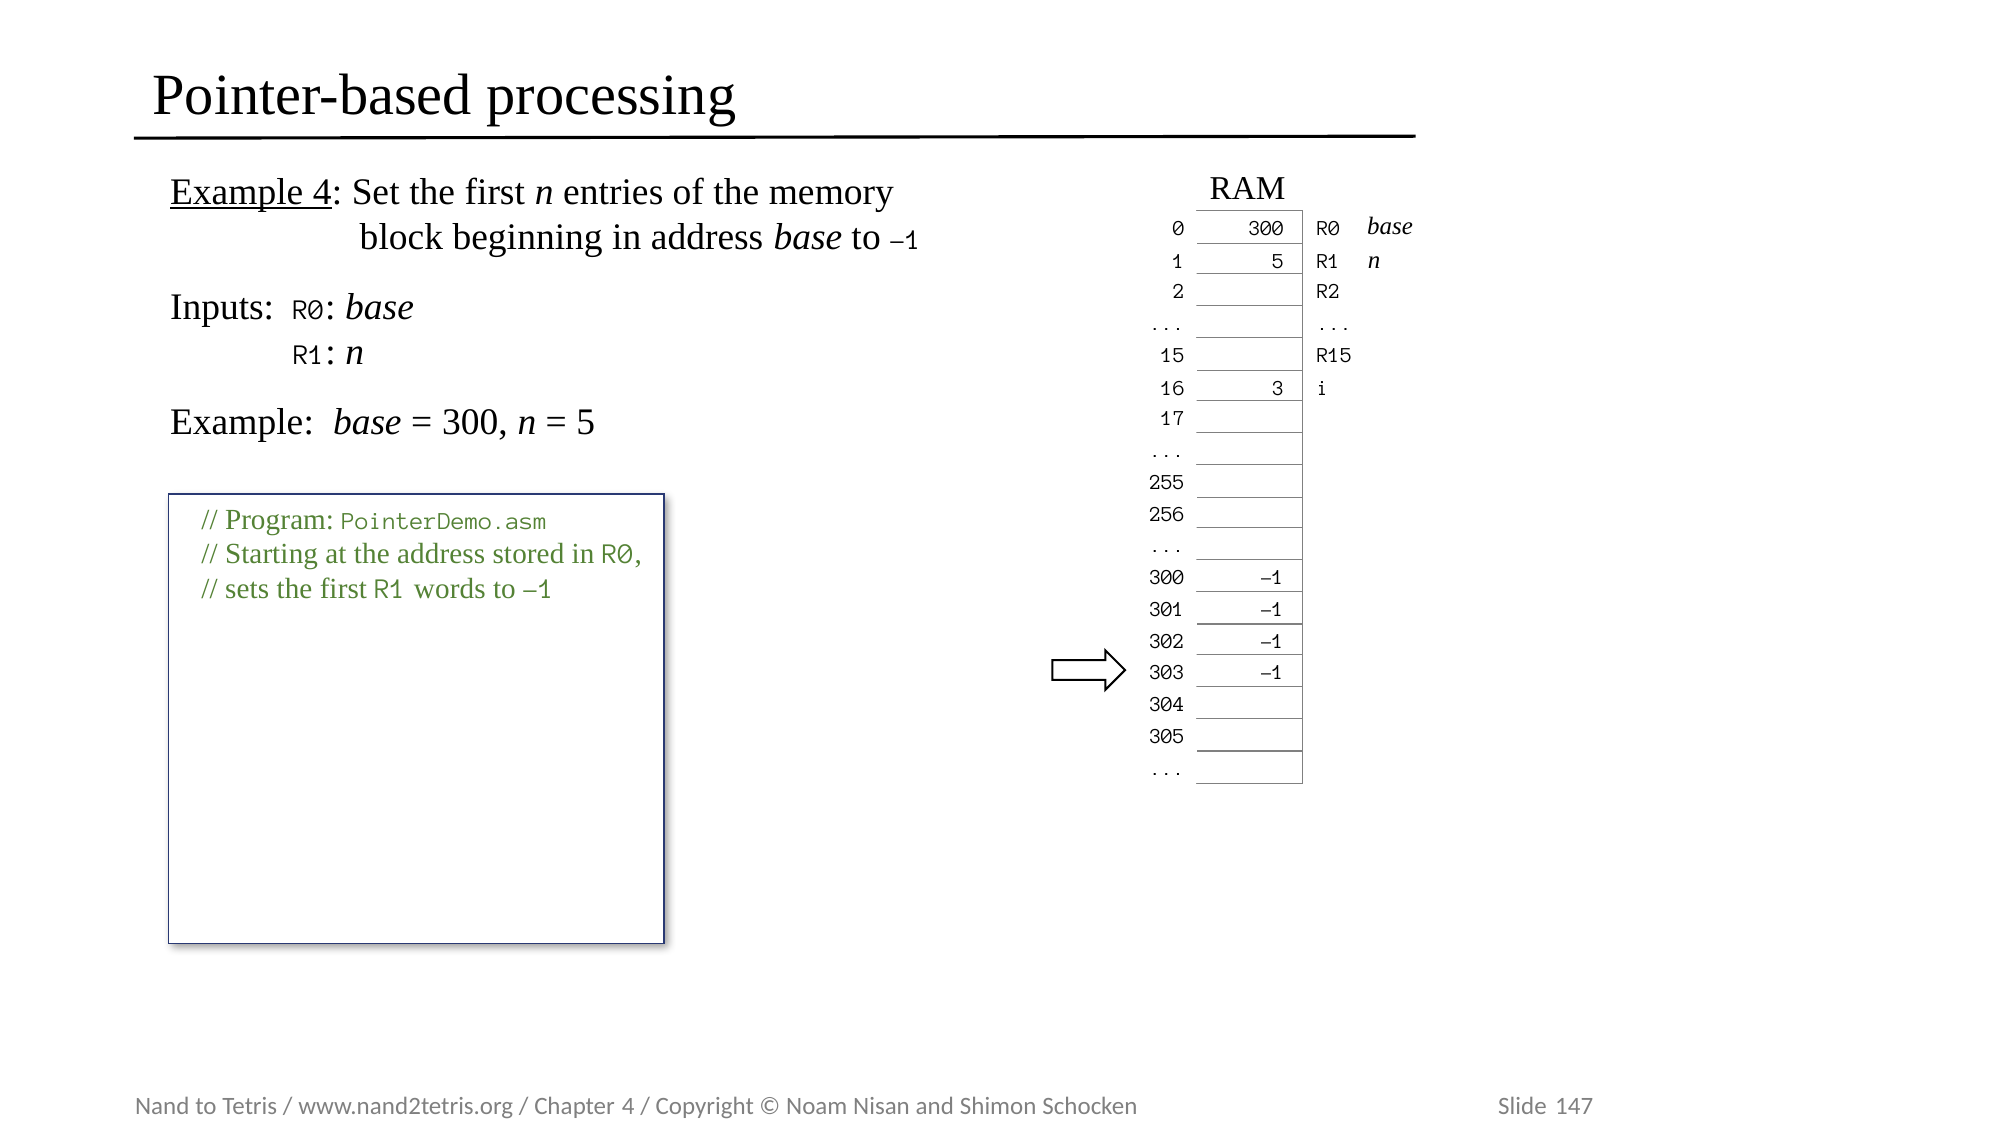

# Pointer-based processing
RAM
0
300
R0
1
5
R1
2

R2
...

...
15

R15
16
3
i
17

...

255

256

...

300
–1

301
–1

302
–1

303
–1

304

305

...

Example 4: Set the first n entries of the memory
                    block beginning in address base to –1
Inputs:  R0: base
             R1: n
Example:  base = 300, n = 5

base
n
// Program: PointerDemo.asm
// Starting at the address stored in R0,
// sets the first R1 words to –1